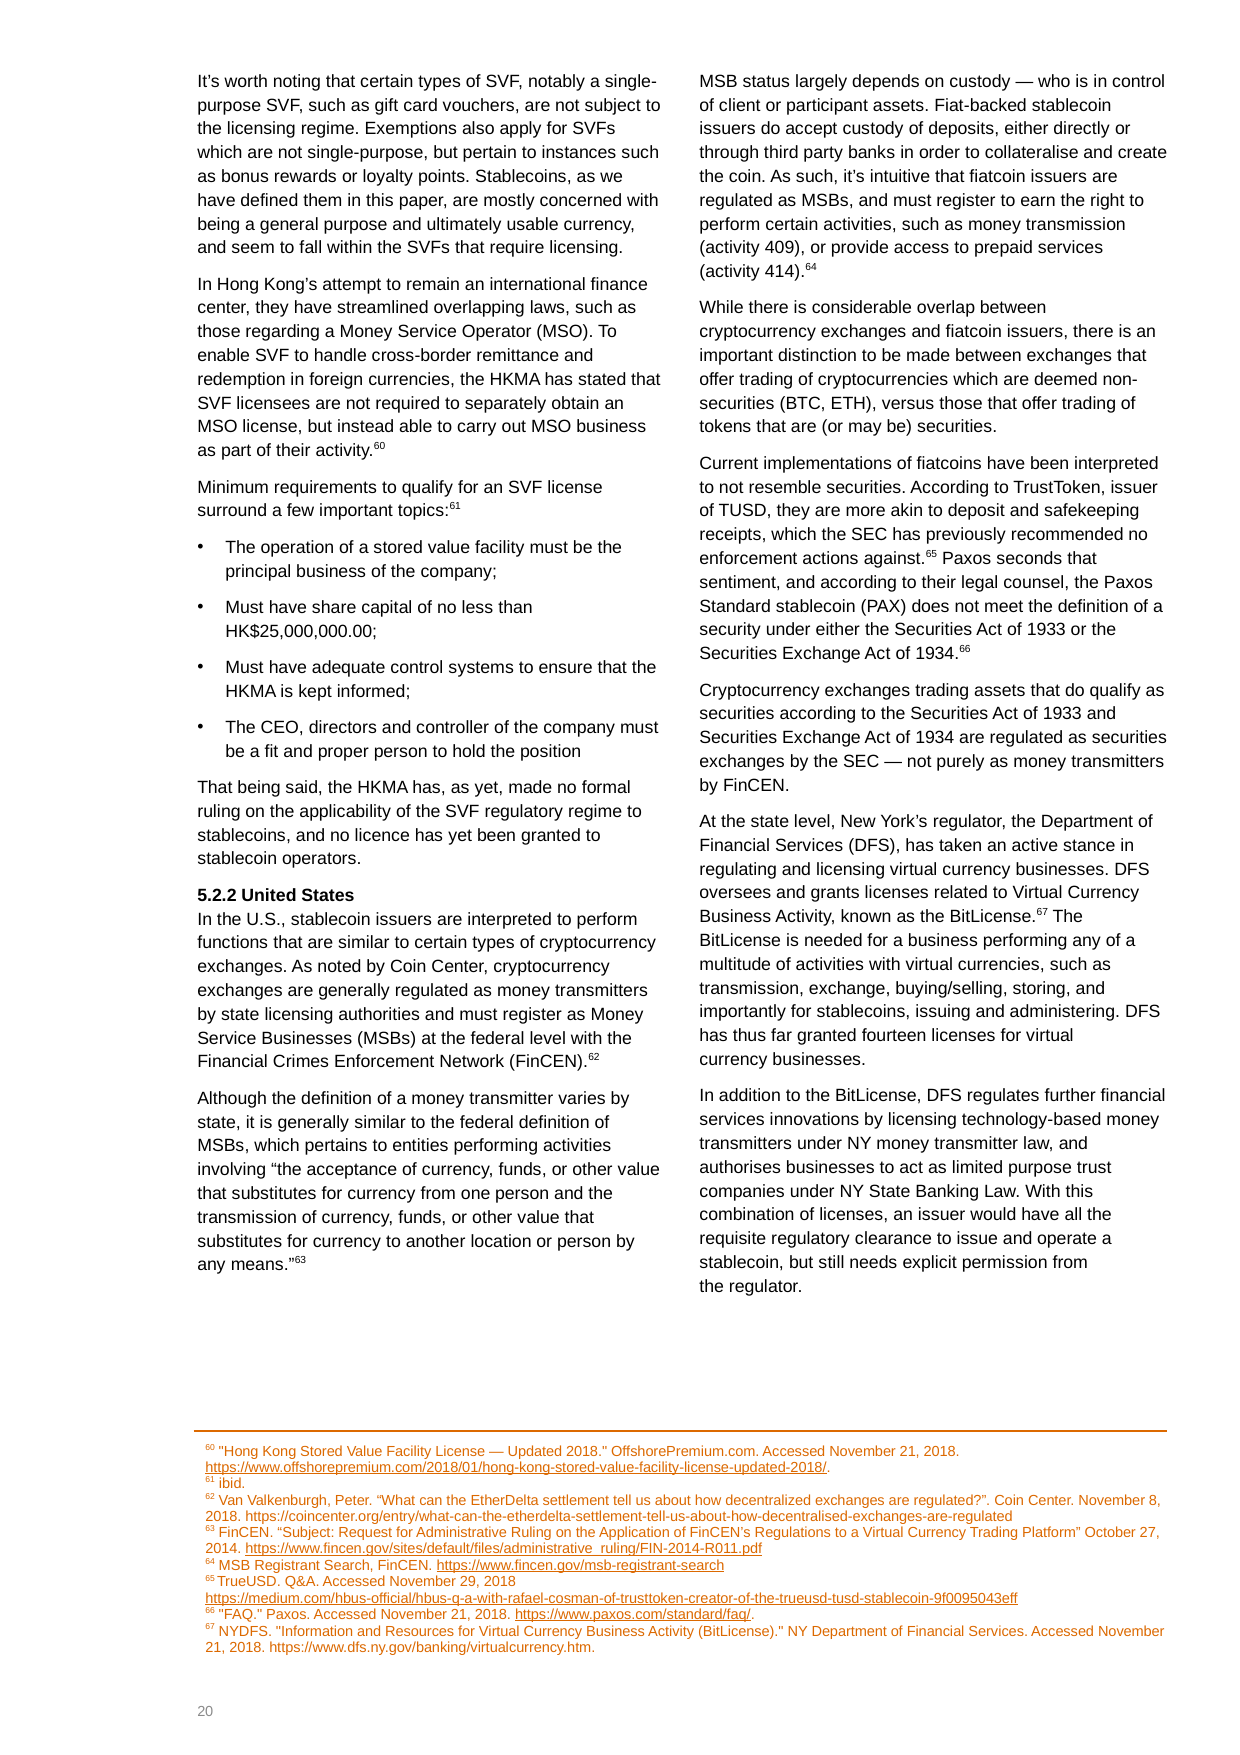

It’s worth noting that certain types of SVF, notably a single-purpose SVF, such as gift card vouchers, are not subject to the licensing regime. Exemptions also apply for SVFs which are not single-purpose, but pertain to instances such as bonus rewards or loyalty points. Stablecoins, as we have defined them in this paper, are mostly concerned with being a general purpose and ultimately usable currency, and seem to fall within the SVFs that require licensing.
In Hong Kong’s attempt to remain an international finance center, they have streamlined overlapping laws, such as those regarding a Money Service Operator (MSO). To enable SVF to handle cross-border remittance and redemption in foreign currencies, the HKMA has stated that SVF licensees are not required to separately obtain an MSO license, but instead able to carry out MSO business as part of their activity.60
Minimum requirements to qualify for an SVF license surround a few important topics:61
The operation of a stored value facility must be the principal business of the company;
Must have share capital of no less than HK$25,000,000.00;
Must have adequate control systems to ensure that the HKMA is kept informed;
The CEO, directors and controller of the company must be a fit and proper person to hold the position
That being said, the HKMA has, as yet, made no formal ruling on the applicability of the SVF regulatory regime to stablecoins, and no licence has yet been granted to stablecoin operators.
5.2.2 United States
In the U.S., stablecoin issuers are interpreted to perform functions that are similar to certain types of cryptocurrency exchanges. As noted by Coin Center, cryptocurrency exchanges are generally regulated as money transmitters by state licensing authorities and must register as Money Service Businesses (MSBs) at the federal level with the Financial Crimes Enforcement Network (FinCEN).62
Although the definition of a money transmitter varies by state, it is generally similar to the federal definition of MSBs, which pertains to entities performing activities involving “the acceptance of currency, funds, or other value that substitutes for currency from one person and the transmission of currency, funds, or other value that substitutes for currency to another location or person by any means.”63
MSB status largely depends on custody — who is in control of client or participant assets. Fiat-backed stablecoin issuers do accept custody of deposits, either directly or through third party banks in order to collateralise and create the coin. As such, it’s intuitive that fiatcoin issuers are regulated as MSBs, and must register to earn the right to perform certain activities, such as money transmission (activity 409), or provide access to prepaid services (activity 414).64
While there is considerable overlap between cryptocurrency exchanges and fiatcoin issuers, there is an important distinction to be made between exchanges that offer trading of cryptocurrencies which are deemed non-securities (BTC, ETH), versus those that offer trading of tokens that are (or may be) securities.
Current implementations of fiatcoins have been interpreted to not resemble securities. According to TrustToken, issuer of TUSD, they are more akin to deposit and safekeeping receipts, which the SEC has previously recommended no enforcement actions against.65 Paxos seconds that sentiment, and according to their legal counsel, the Paxos Standard stablecoin (PAX) does not meet the definition of a security under either the Securities Act of 1933 or the Securities Exchange Act of 1934.66
Cryptocurrency exchanges trading assets that do qualify as securities according to the Securities Act of 1933 and Securities Exchange Act of 1934 are regulated as securities exchanges by the SEC — not purely as money transmitters by FinCEN.
At the state level, New York’s regulator, the Department of Financial Services (DFS), has taken an active stance in regulating and licensing virtual currency businesses. DFS oversees and grants licenses related to Virtual Currency Business Activity, known as the BitLicense.67 The BitLicense is needed for a business performing any of a multitude of activities with virtual currencies, such as transmission, exchange, buying/selling, storing, and importantly for stablecoins, issuing and administering. DFS has thus far granted fourteen licenses for virtual
currency businesses.
In addition to the BitLicense, DFS regulates further financial services innovations by licensing technology-based money transmitters under NY money transmitter law, and authorises businesses to act as limited purpose trust companies under NY State Banking Law. With this combination of licenses, an issuer would have all the requisite regulatory clearance to issue and operate a stablecoin, but still needs explicit permission from
the regulator.
| 60 "Hong Kong Stored Value Facility License — Updated 2018." OffshorePremium.com. Accessed November 21, 2018. https://www.offshorepremium.com/2018/01/hong-kong-stored-value-facility-license-updated-2018/. 61 ibid. 62 Van Valkenburgh, Peter. “What can the EtherDelta settlement tell us about how decentralized exchanges are regulated?”. Coin Center. November 8, 2018. https://coincenter.org/entry/what-can-the-etherdelta-settlement-tell-us-about-how-decentralised-exchanges-are-regulated 63 FinCEN. “Subject: Request for Administrative Ruling on the Application of FinCEN’s Regulations to a Virtual Currency Trading Platform” October 27, 2014. https://www.fincen.gov/sites/default/files/administrative\_ruling/FIN-2014-R011.pdf 64 MSB Registrant Search, FinCEN. https://www.fincen.gov/msb-registrant-search 65 TrueUSD. Q&A. Accessed November 29, 2018 https://medium.com/hbus-official/hbus-q-a-with-rafael-cosman-of-trusttoken-creator-of-the-trueusd-tusd-stablecoin-9f0095043eff 66 "FAQ." Paxos. Accessed November 21, 2018. https://www.paxos.com/standard/faq/. 67 NYDFS. "Information and Resources for Virtual Currency Business Activity (BitLicense)." NY Department of Financial Services. Accessed November 21, 2018. https://www.dfs.ny.gov/banking/virtualcurrency.htm. |
| --- |
20